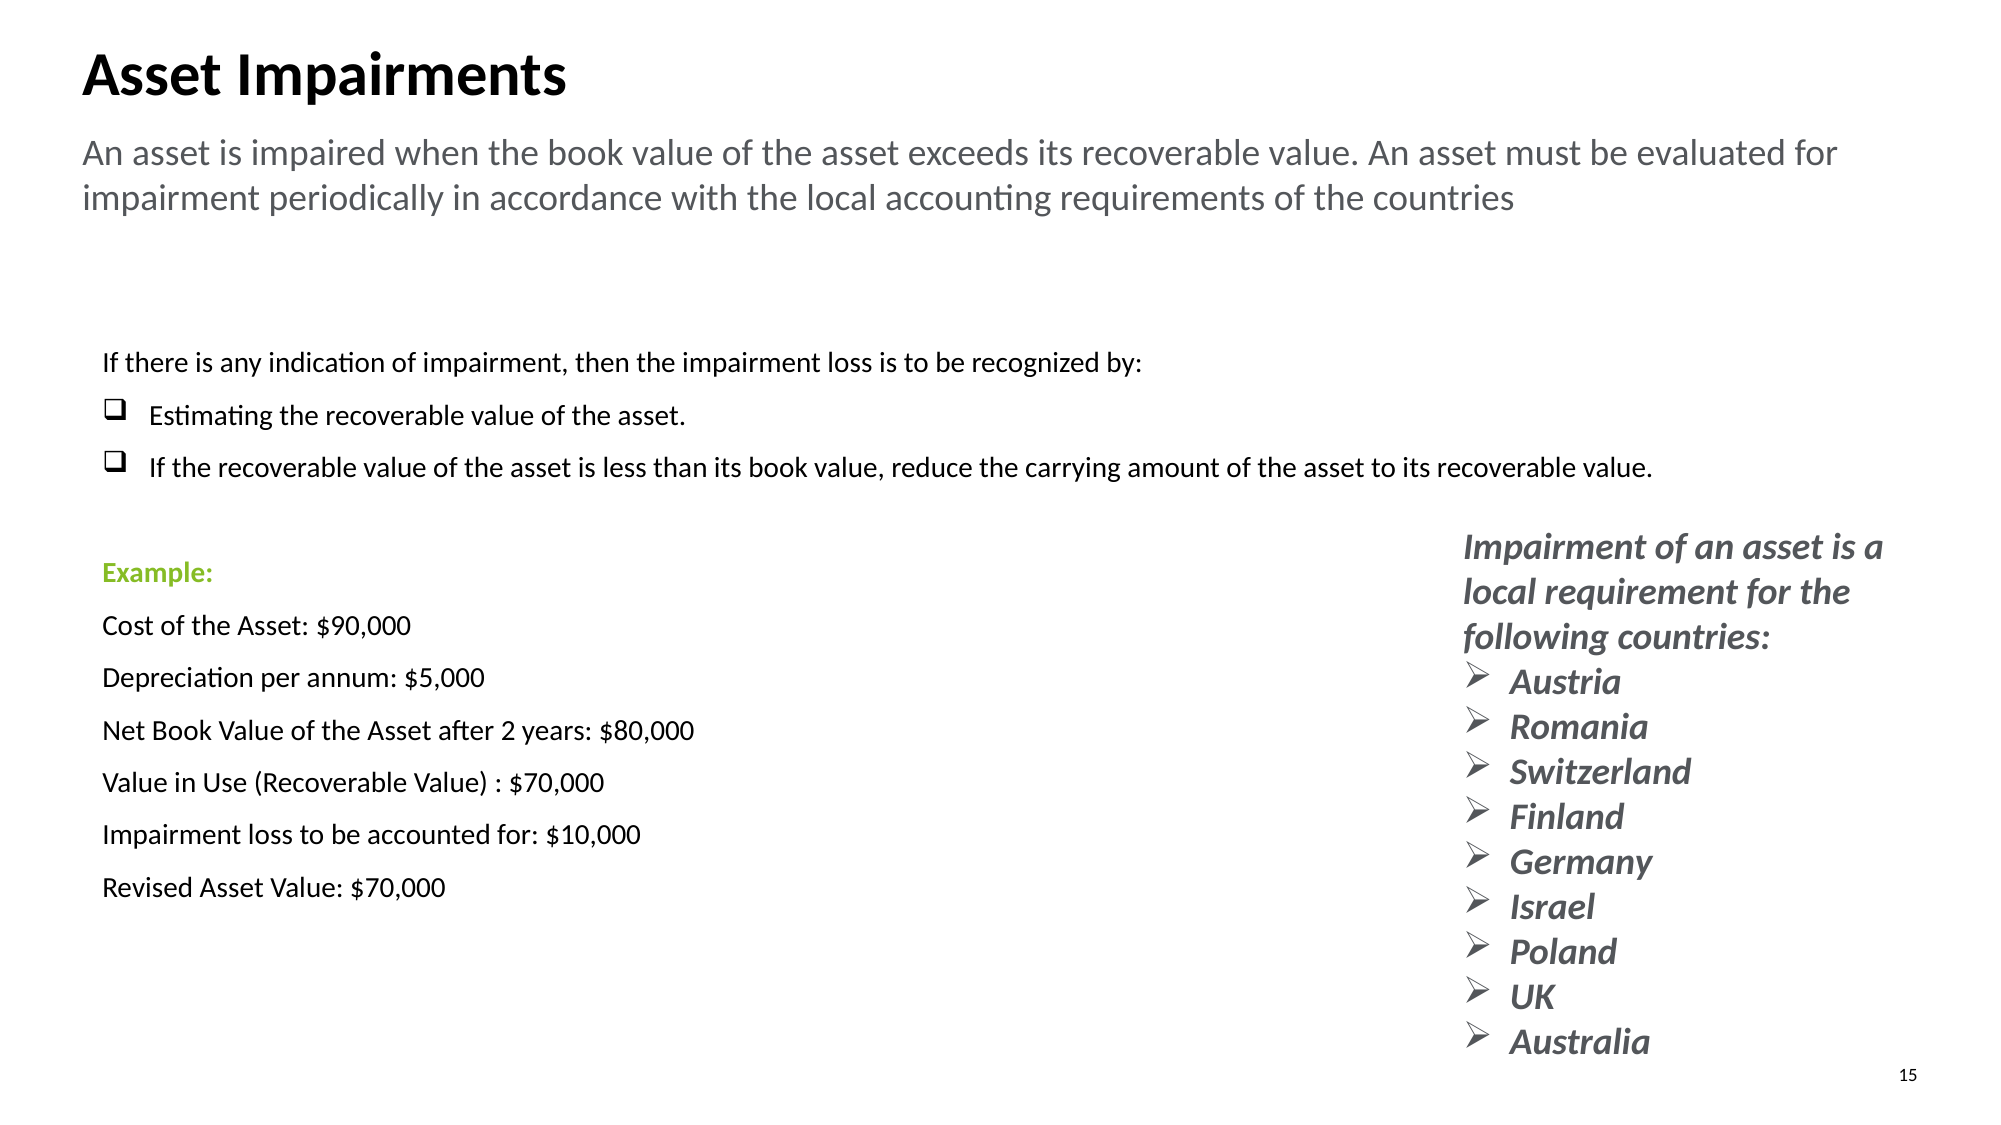

Asset Impairments
An asset is impaired when the book value of the asset exceeds its recoverable value. An asset must be evaluated for impairment periodically in accordance with the local accounting requirements of the countries

If there is any indication of impairment, then the impairment loss is to be recognized by:
Estimating the recoverable value of the asset.
If the recoverable value of the asset is less than its book value, reduce the carrying amount of the asset to its recoverable value.

Example:
Cost of the Asset: $90,000
Depreciation per annum: $5,000
Net Book Value of the Asset after 2 years: $80,000
Value in Use (Recoverable Value) : $70,000
Impairment loss to be accounted for: $10,000
Revised Asset Value: $70,000

Impairment of an asset is a local requirement for the following countries:
Austria
Romania
Switzerland
Finland
Germany
Israel
Poland
UK
Australia